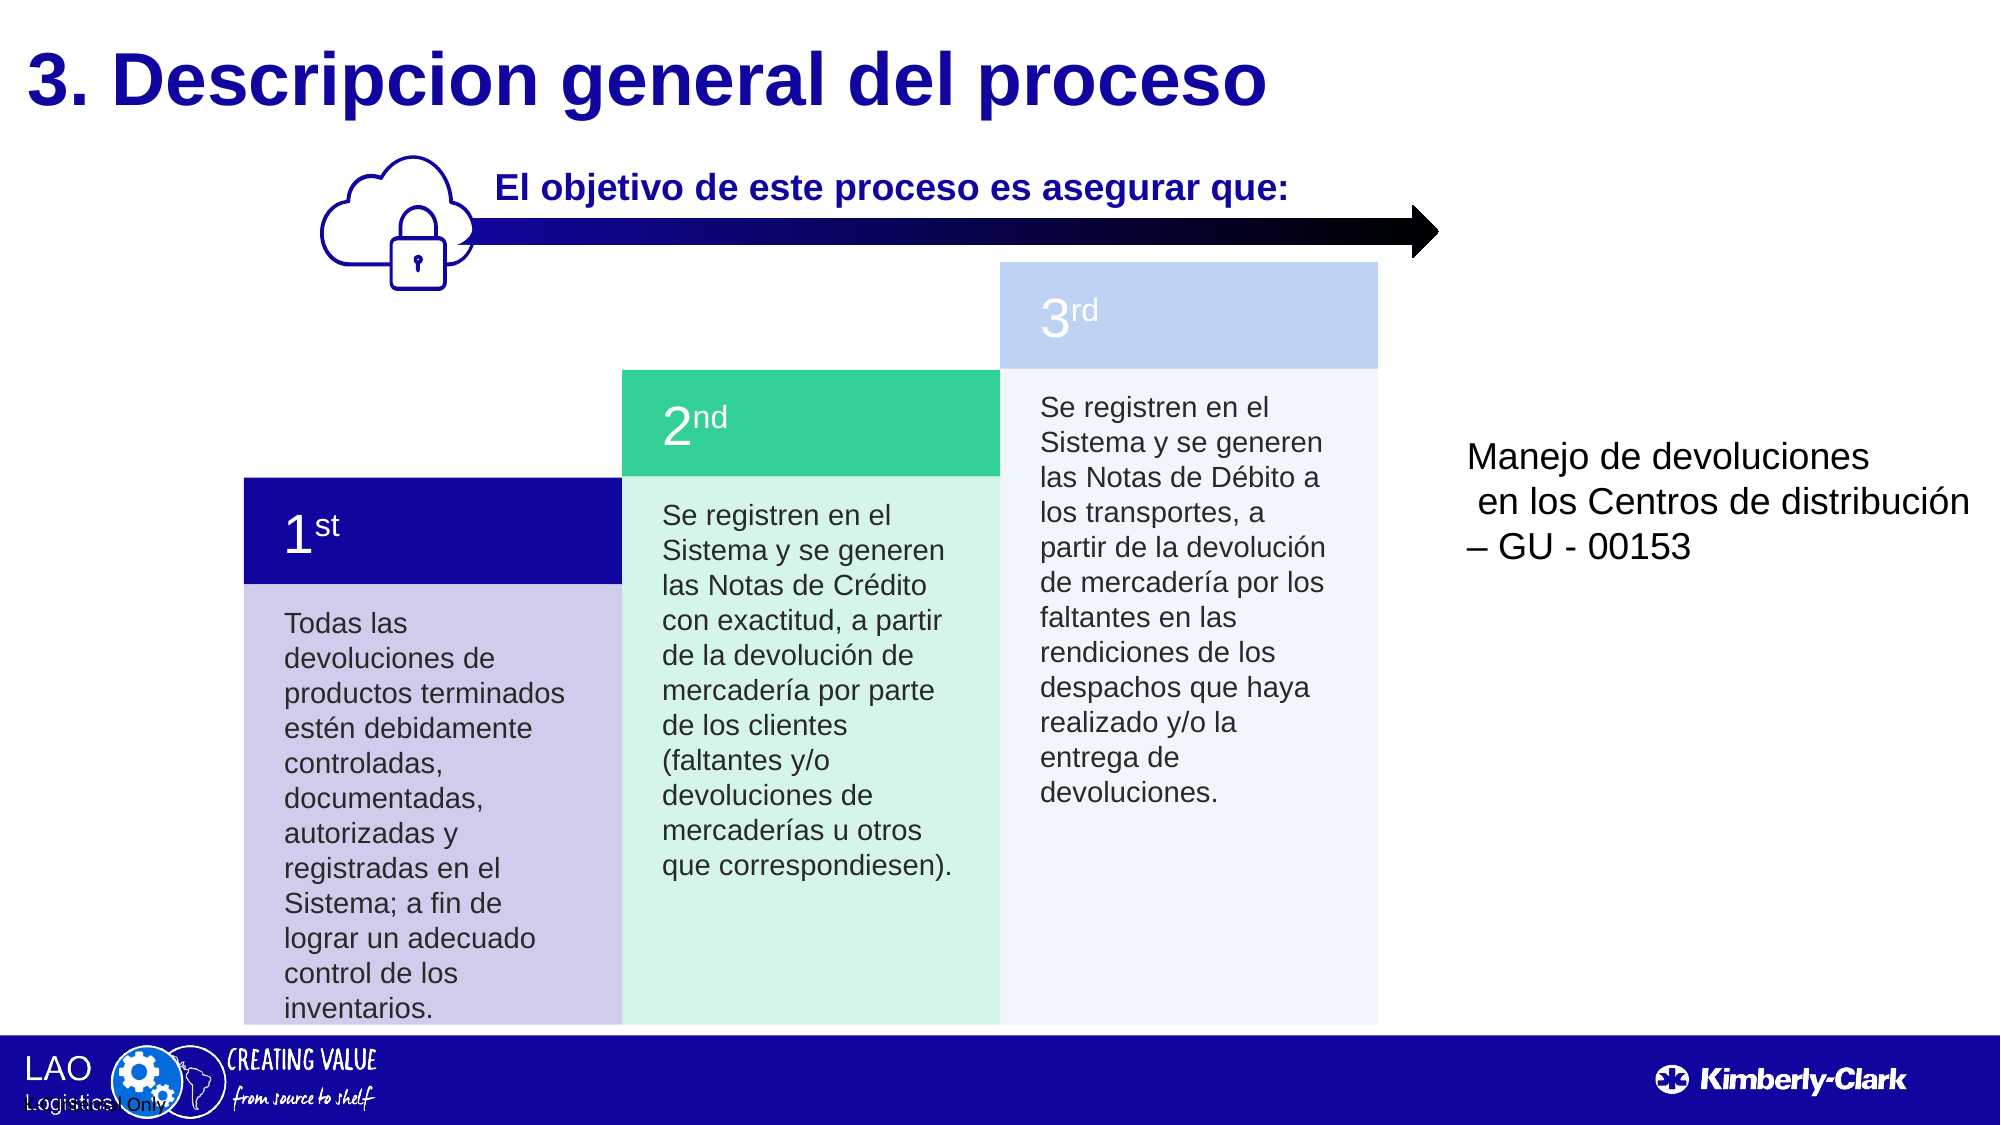

3. Descripcion general del proceso

El objetivo de este proceso es asegurar que:

3rd
Se registren en el Sistema y se generen las Notas de Débito a los transportes, a partir de la devolución de mercadería por los faltantes en las rendiciones de los despachos que haya realizado y/o la entrega de devoluciones.

2nd
Manejo de devoluciones
 en los Centros de distribución – GU - 00153
Se registren en el Sistema y se generen las Notas de Crédito con exactitud, a partir de la devolución de mercadería por parte de los clientes (faltantes y/o devoluciones de mercaderías u otros que correspondiesen).
1st
Todas las devoluciones de productos terminados estén debidamente controladas, documentadas, autorizadas y registradas en el Sistema; a fin de lograr un adecuado control de los inventarios.